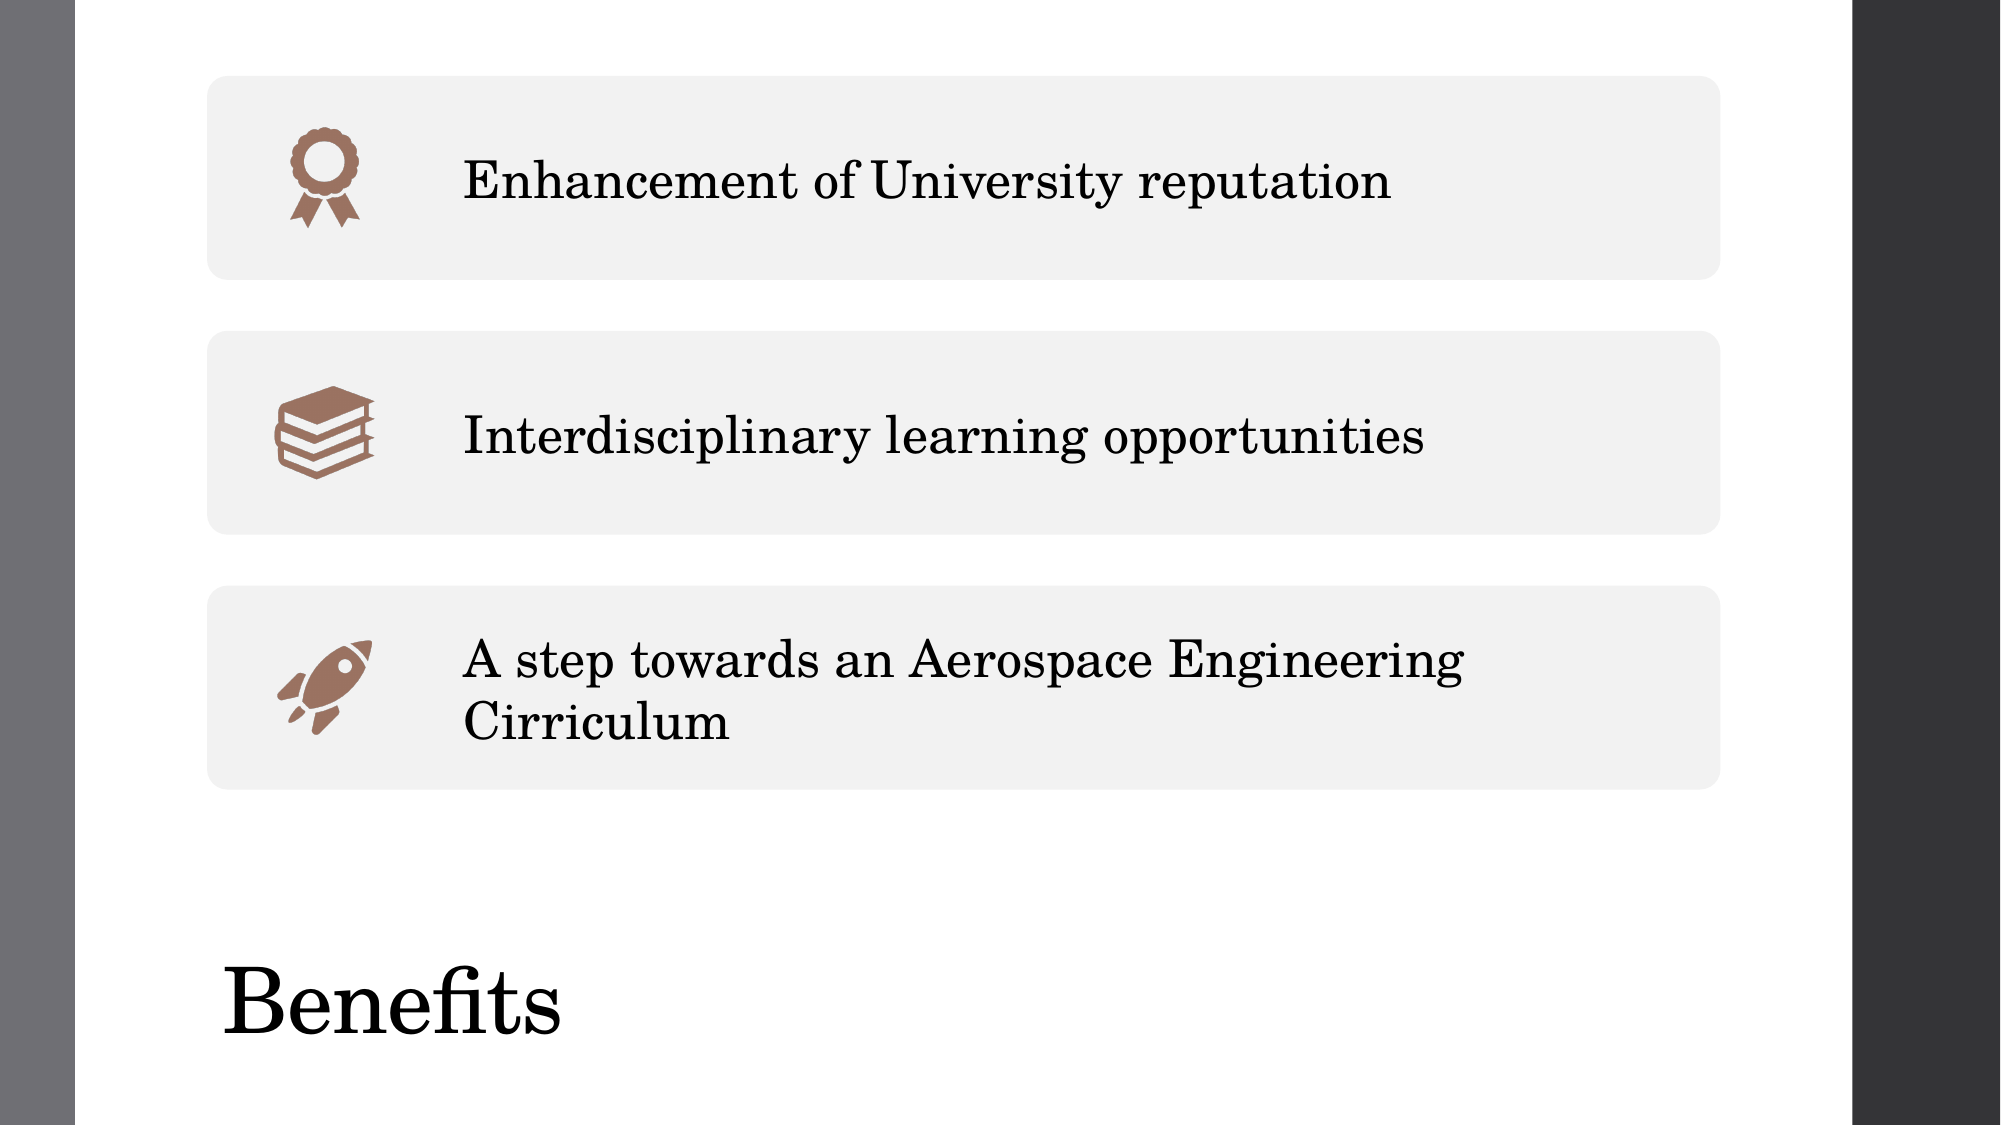

Enhancement of University reputation
Interdisciplinary learning opportunities
A step towards an Aerospace Engineering Cirriculum
# Benefits